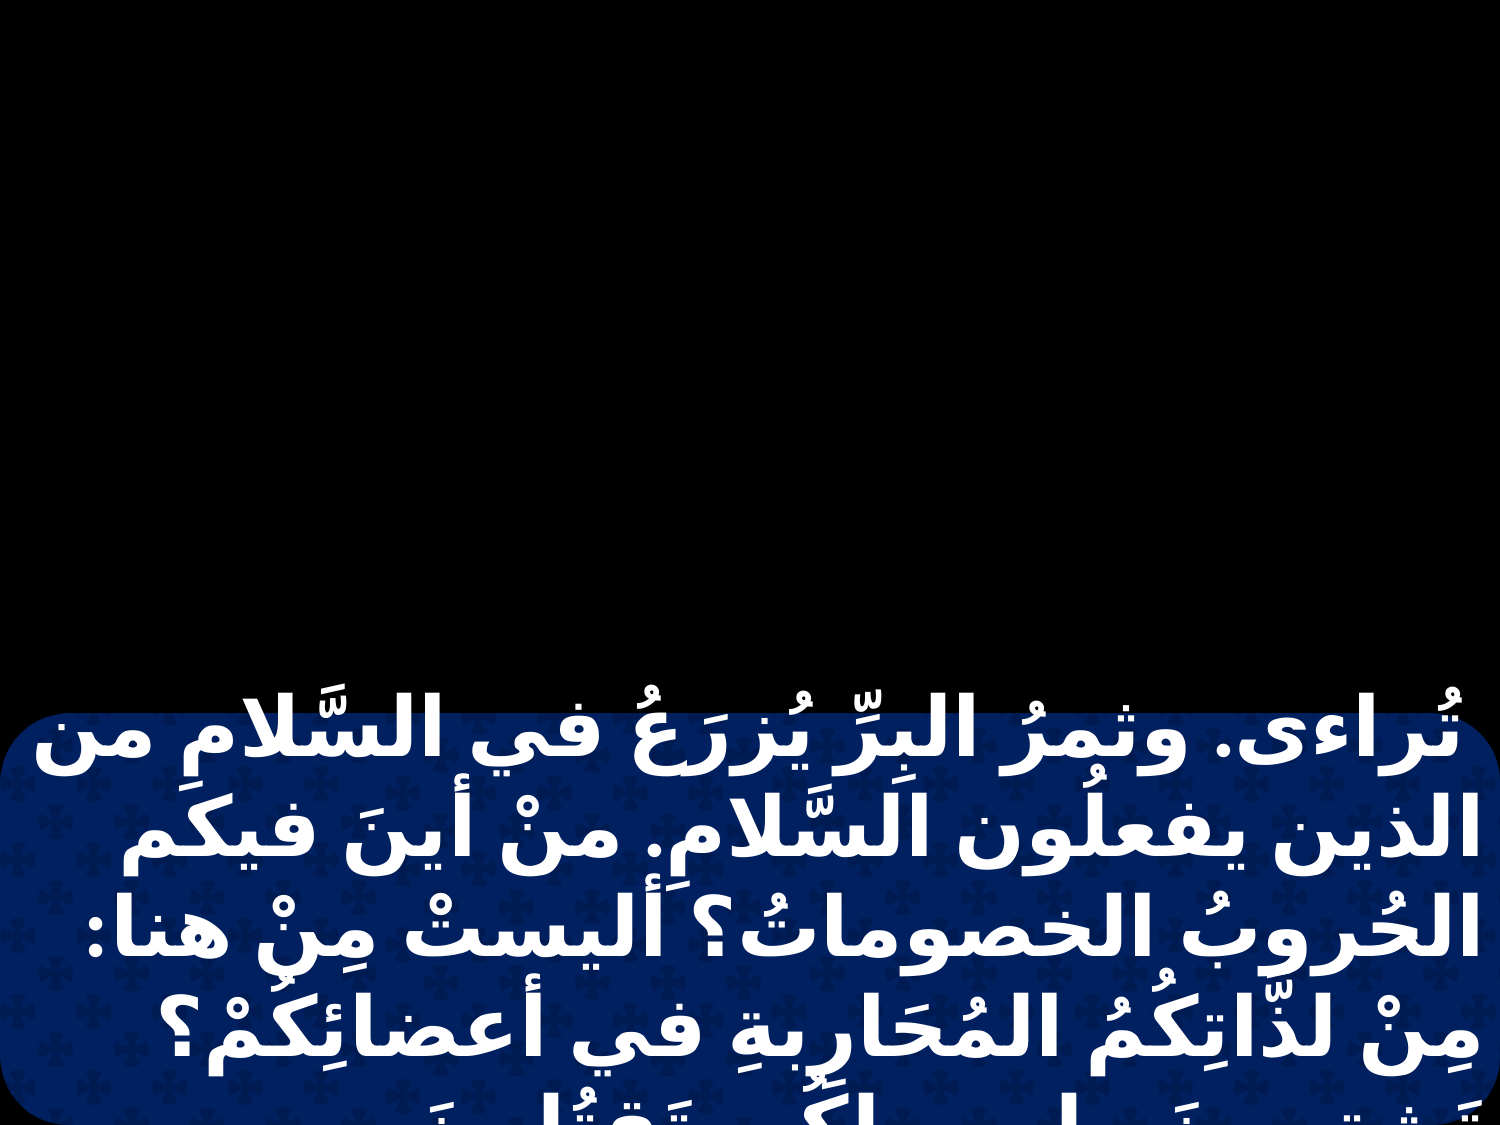

تُراءى. وثمرُ البِرِّ يُزرَعُ في السَّلامِ من الذين يفعلُون السَّلامِ. منْ أينَ فيكم الحُروبُ الخصوماتُ؟ أليستْ مِنْ هنا: مِنْ لذَّاتِكُمُ المُحَارِبةِ في أعضائِكُمْ؟ تَشتهونَ وليس لكُم. تَقتُلونَ وتَحسِدونَ ولستُمْ